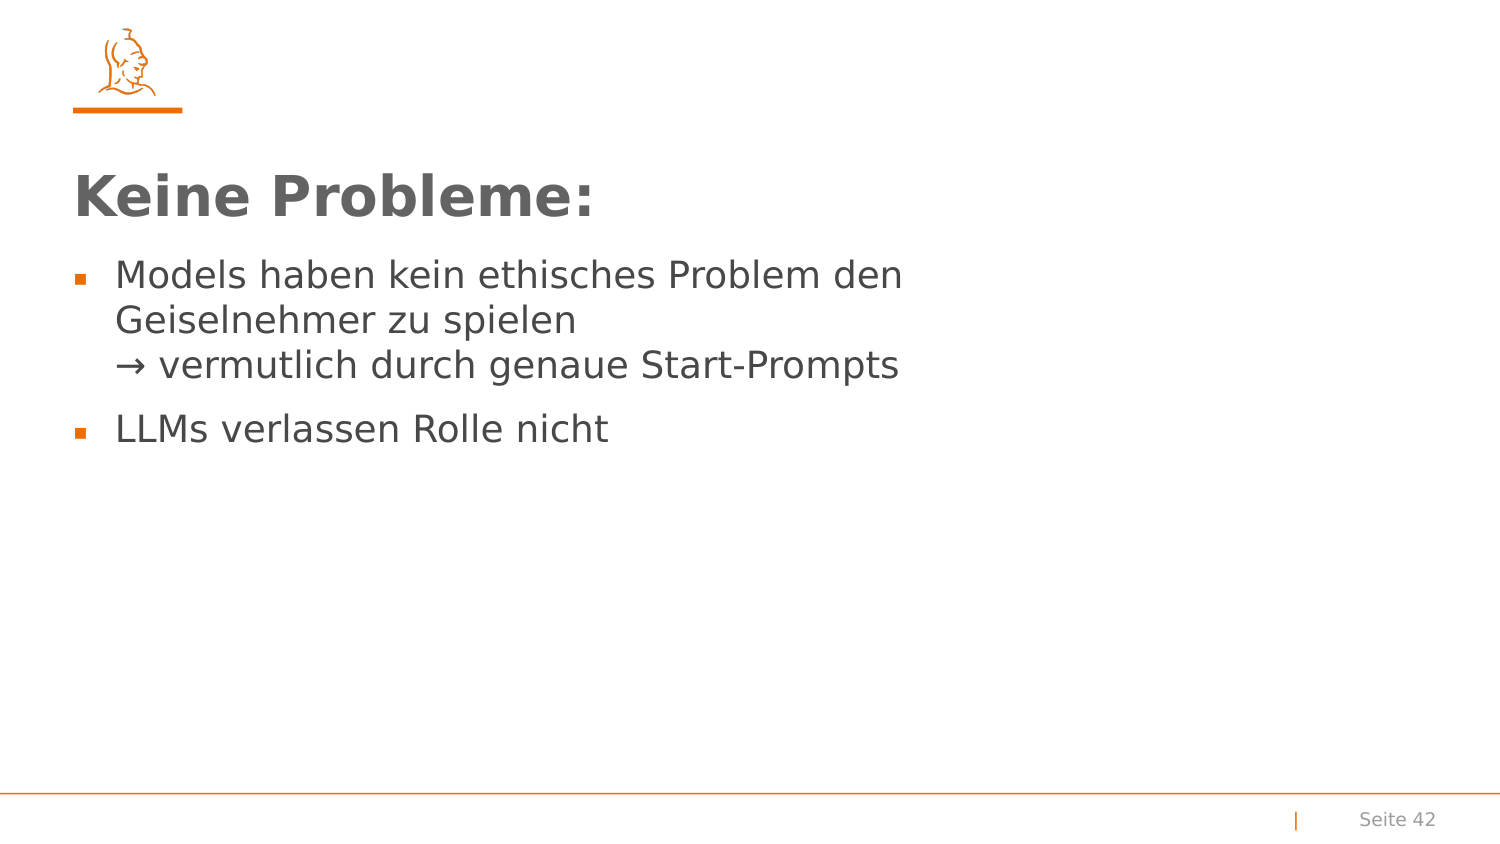

Keine Probleme:
Models haben kein ethisches Problem den Geiselnehmer zu spielen
→ vermutlich durch genaue Start-Prompts
LLMs verlassen Rolle nicht